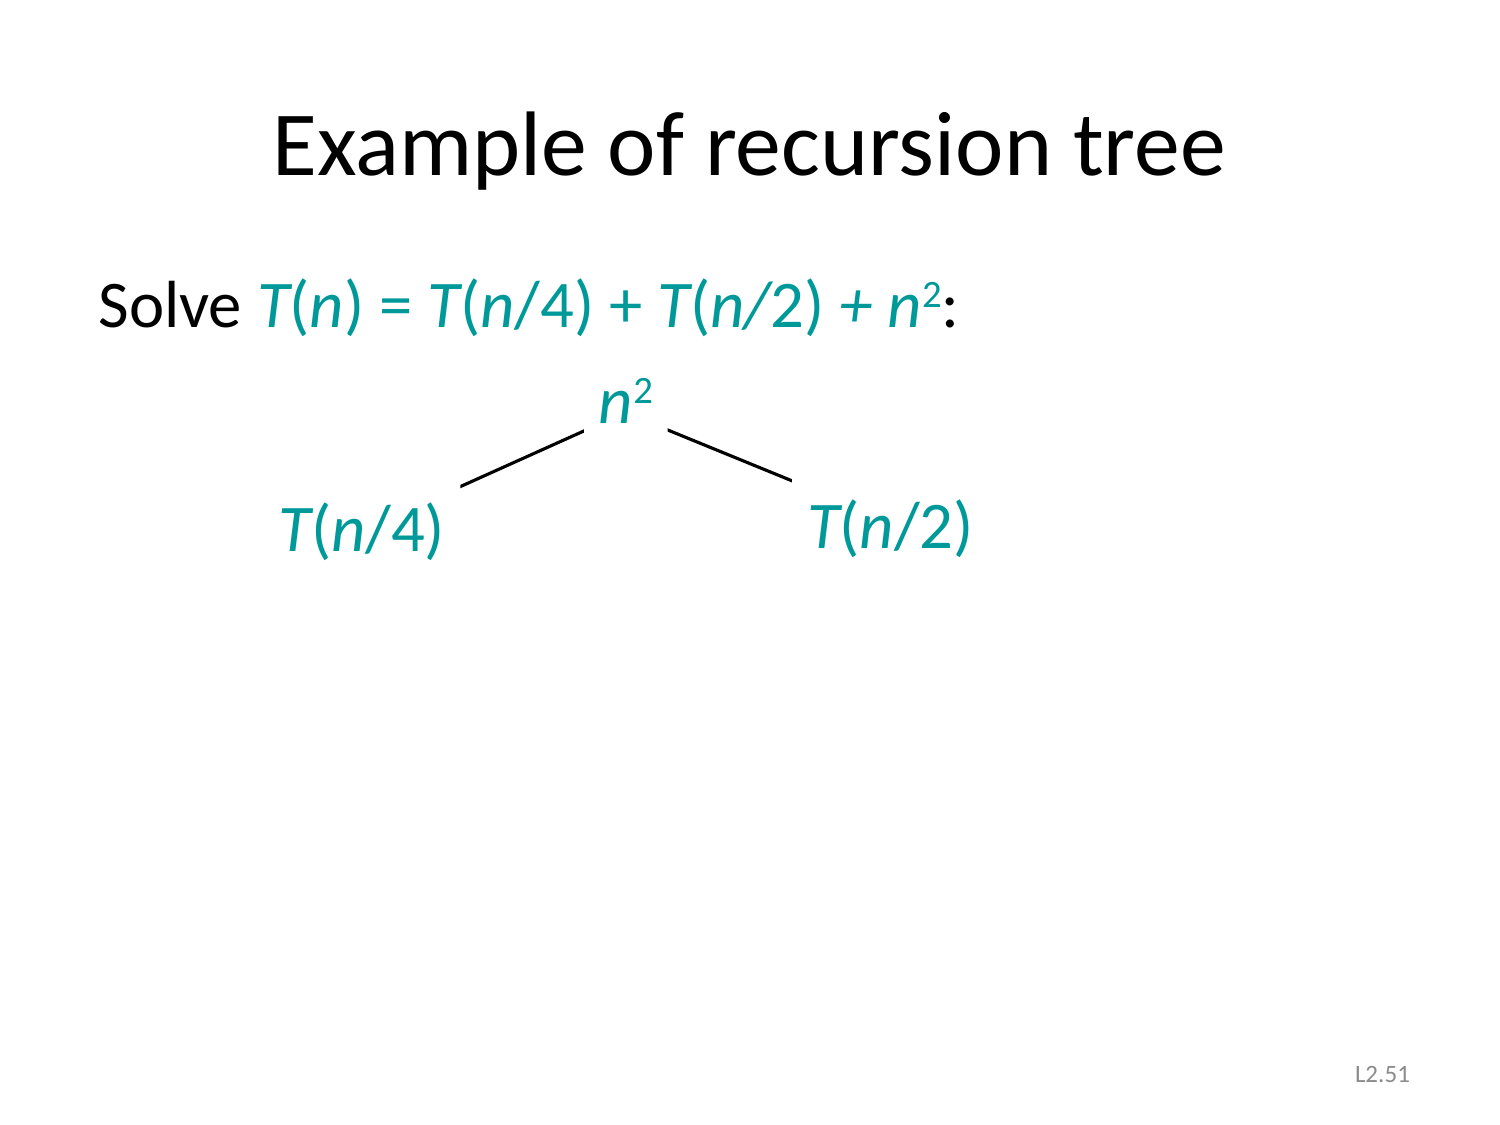

# Example of recursion tree
Solve T(n) = T(n/4) + T(n/2) + n2:
n2

T(n/2)
T(n/4)
L2.51